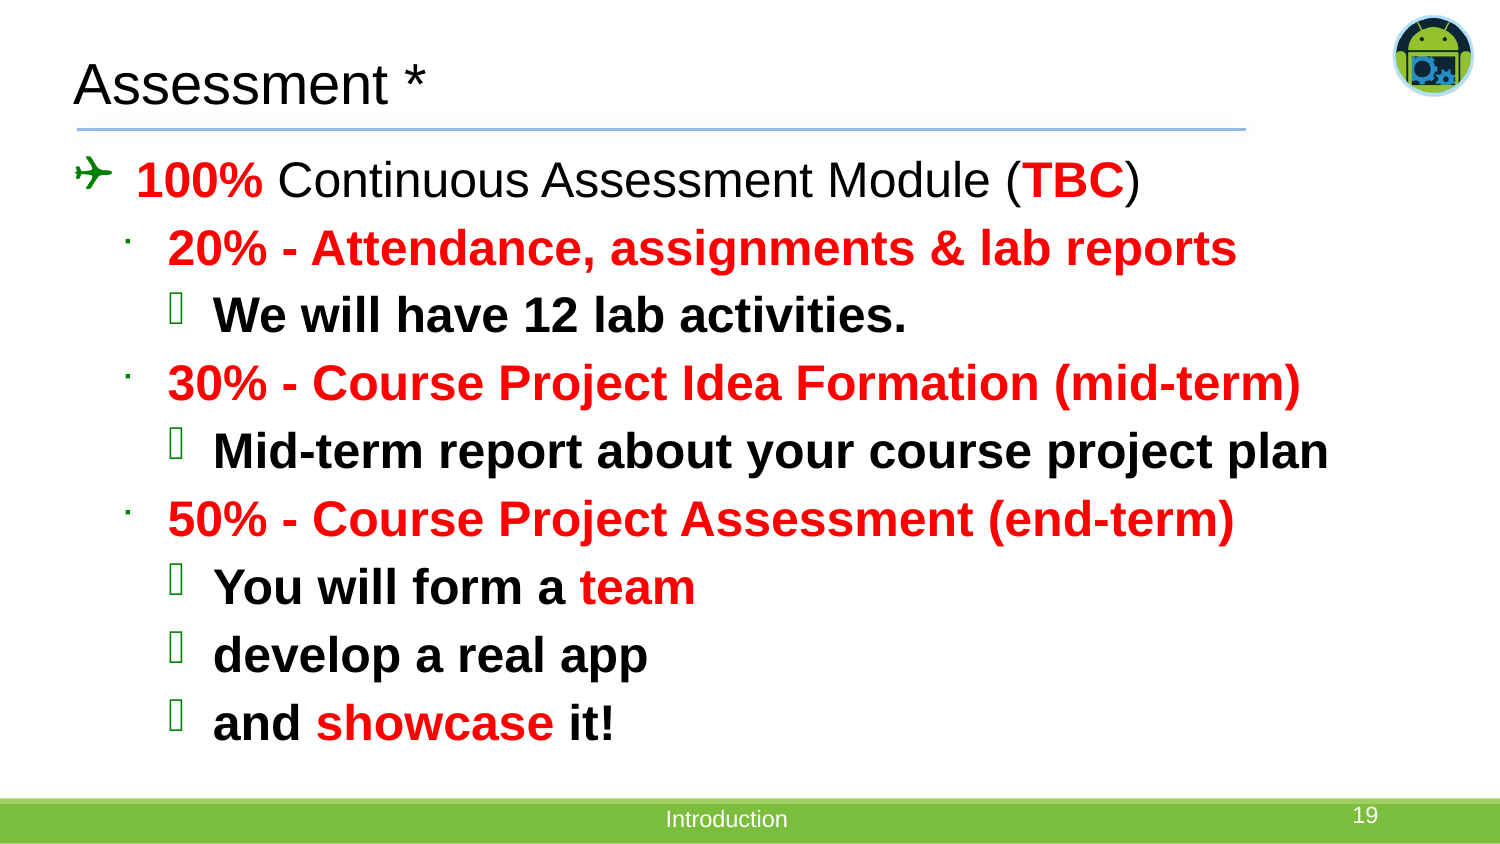

# Assessment *
 100% Continuous Assessment Module (TBC)
20% - Attendance, assignments & lab reports
We will have 12 lab activities.
30% - Course Project Idea Formation (mid-term)
Mid-term report about your course project plan
50% - Course Project Assessment (end-term)
You will form a team
develop a real app
and showcase it!

19
Introduction